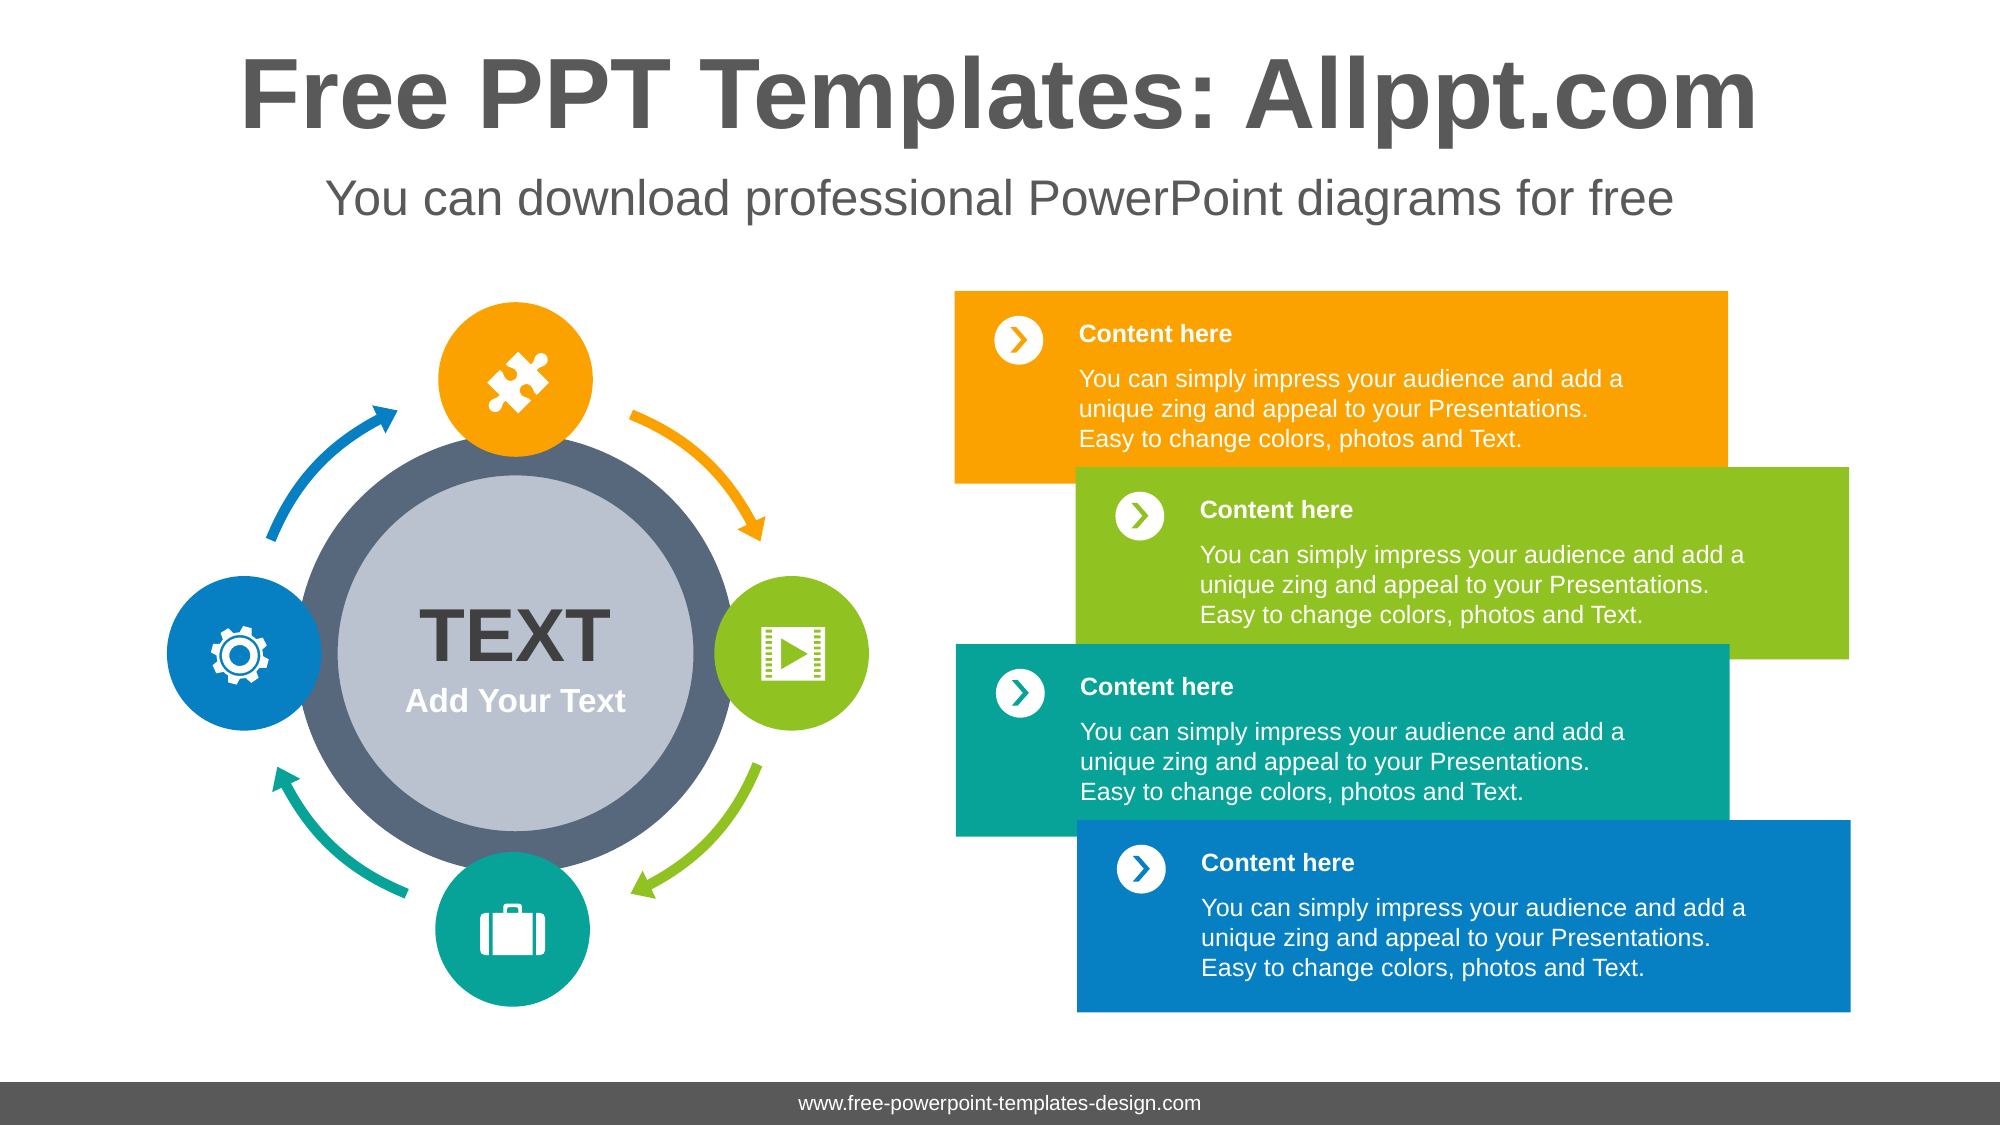

# Free PPT Templates: Allppt.com
You can download professional PowerPoint diagrams for free

Content here
You can simply impress your audience and add a unique zing and appeal to your Presentations. Easy to change colors, photos and Text.

Content here
You can simply impress your audience and add a unique zing and appeal to your Presentations. Easy to change colors, photos and Text.

TEXT
Add Your Text

Content here
You can simply impress your audience and add a unique zing and appeal to your Presentations. Easy to change colors, photos and Text.

Content here
You can simply impress your audience and add a unique zing and appeal to your Presentations. Easy to change colors, photos and Text.

www.free-powerpoint-templates-design.com